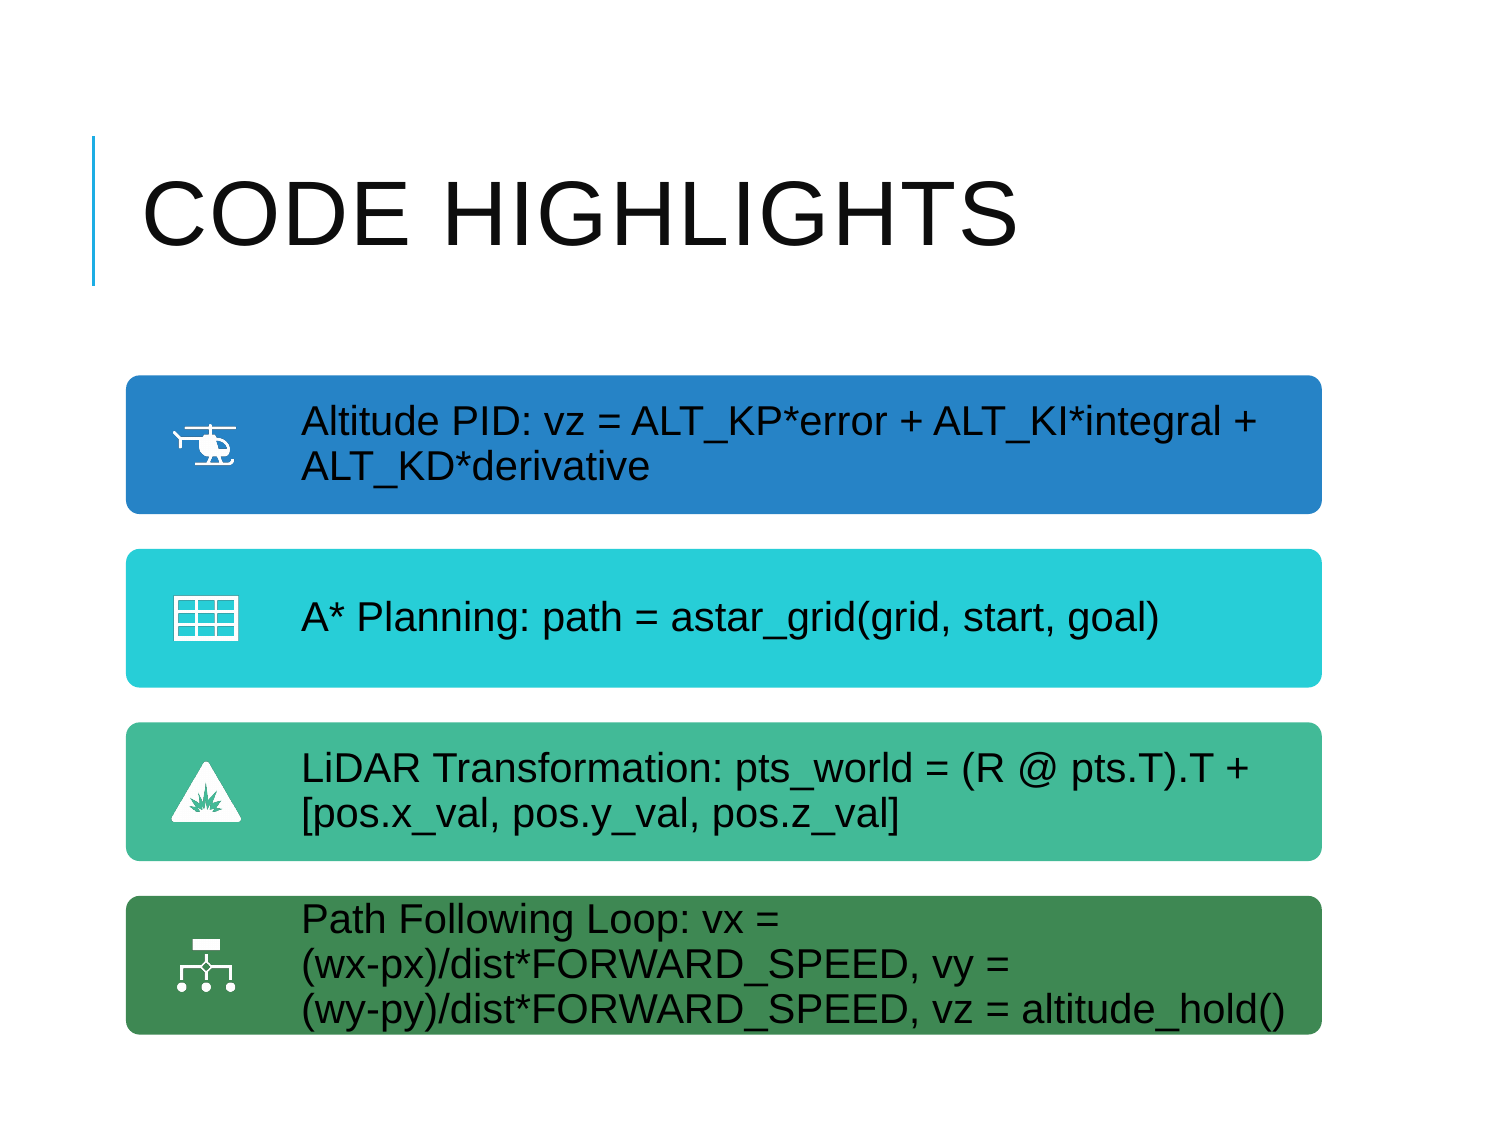

# Code Highlights
Altitude PID: vz = ALT_KP*error + ALT_KI*integral + ALT_KD*derivative
A* Planning: path = astar_grid(grid, start, goal)
LiDAR Transformation: pts_world = (R @ pts.T).T + [pos.x_val, pos.y_val, pos.z_val]
Path Following Loop: vx = (wx-px)/dist*FORWARD_SPEED, vy = (wy-py)/dist*FORWARD_SPEED, vz = altitude_hold()